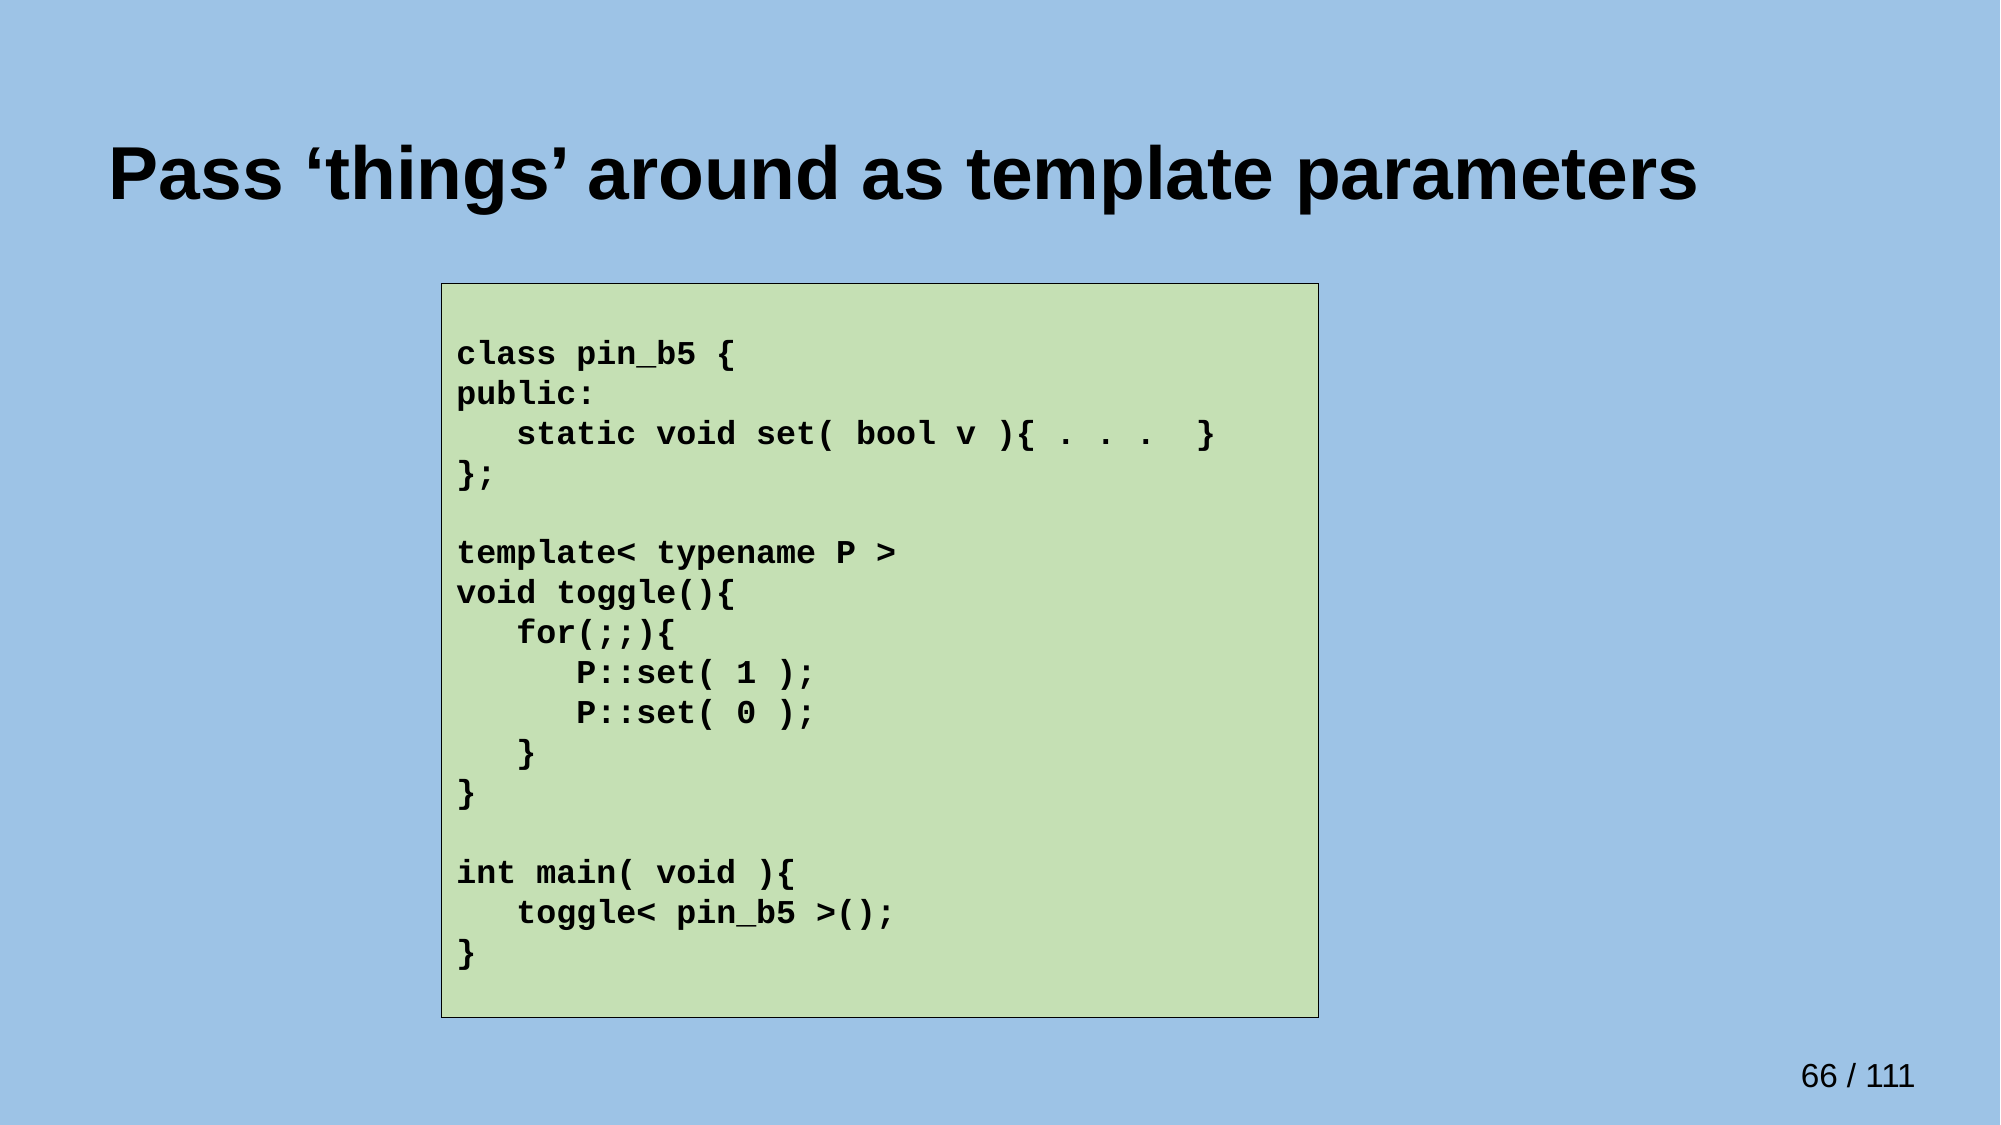

# Pass ‘things’ around as template parameters

class pin_b5 {
public:
   static void set( bool v ){ . . .  }
};

template< typename P >
void toggle(){
   for(;;){
      P::set( 1 );
      P::set( 0 );
   }
}

int main( void ){
   toggle< pin_b5 >();
}